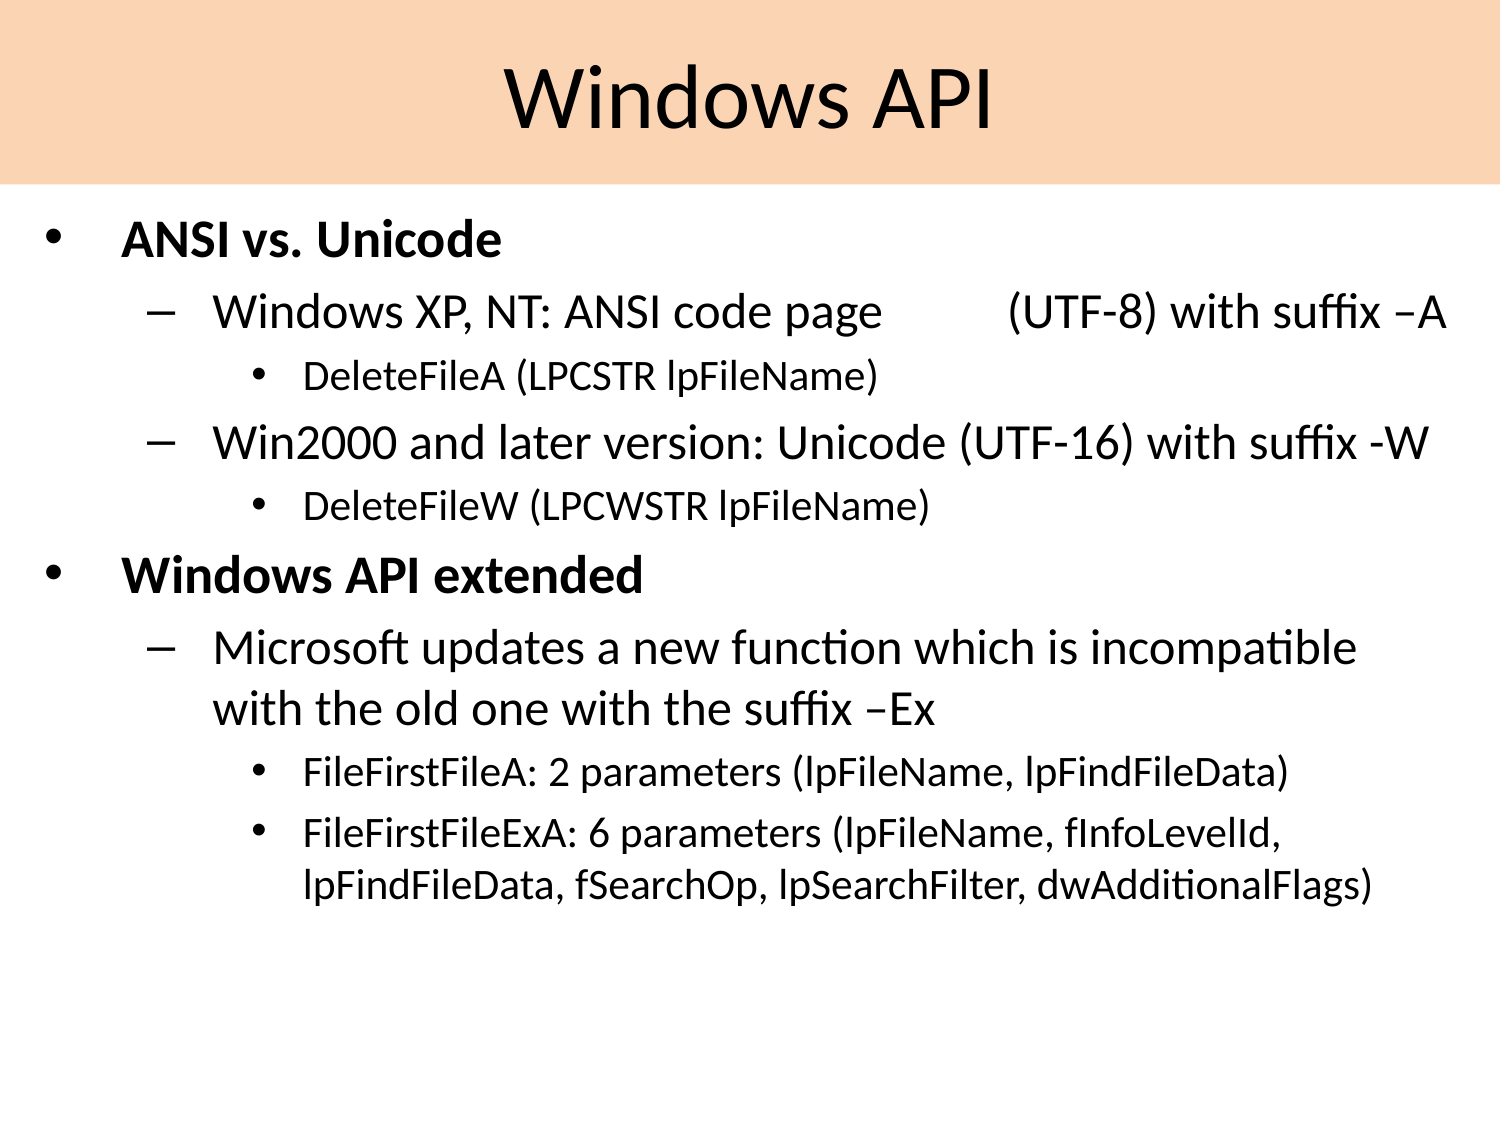

Windows API
ANSI vs. Unicode
Windows XP, NT: ANSI code page	 (UTF-8) with suffix –A
DeleteFileA (LPCSTR lpFileName)
Win2000 and later version: Unicode (UTF-16) with suffix -W
DeleteFileW (LPCWSTR lpFileName)
Windows API extended
Microsoft updates a new function which is incompatible with the old one with the suffix –Ex
FileFirstFileA: 2 parameters (lpFileName, lpFindFileData)
FileFirstFileExA: 6 parameters (lpFileName, fInfoLevelId, lpFindFileData, fSearchOp, lpSearchFilter, dwAdditionalFlags)